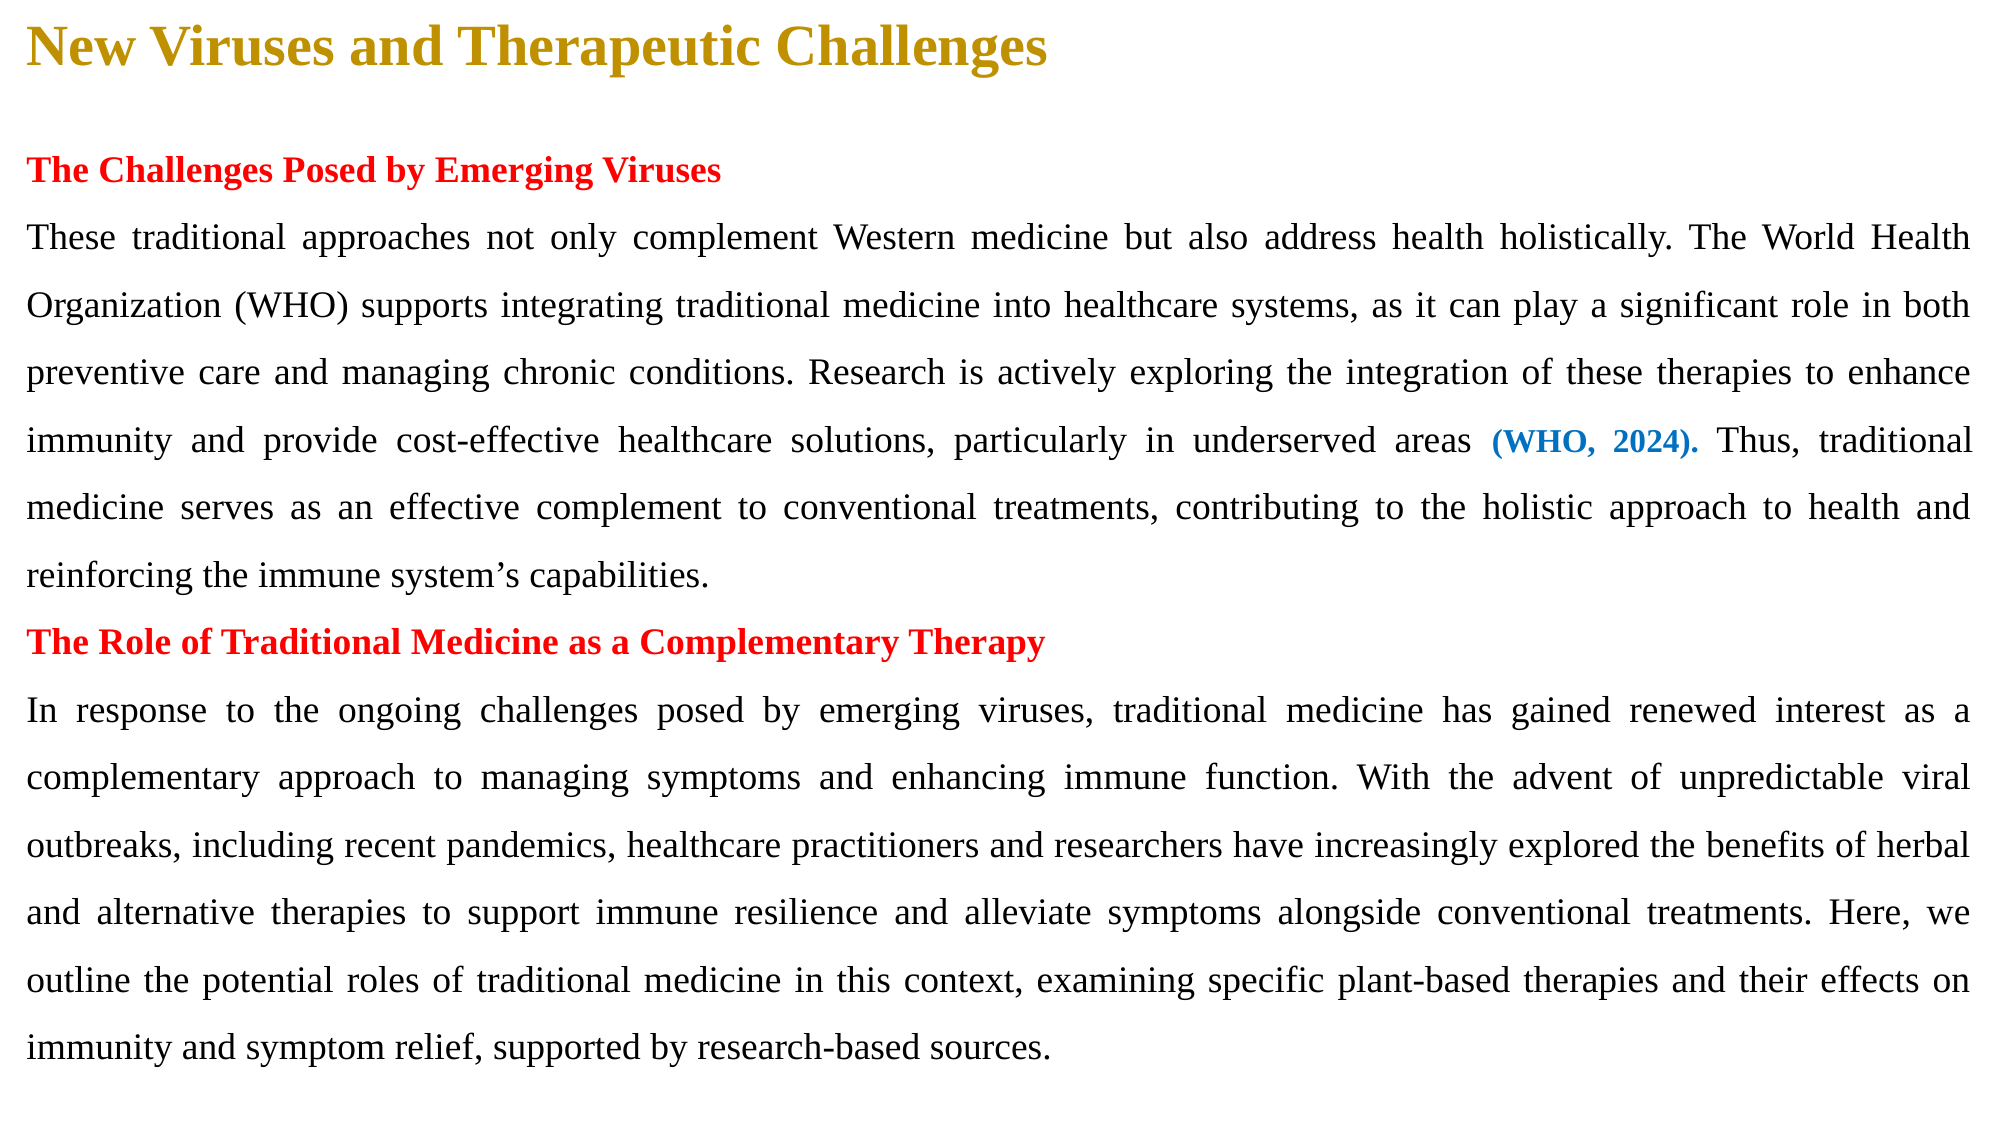

New Viruses and Therapeutic Challenges
The Challenges Posed by Emerging Viruses
These traditional approaches not only complement Western medicine but also address health holistically. The World Health Organization (WHO) supports integrating traditional medicine into healthcare systems, as it can play a significant role in both preventive care and managing chronic conditions. Research is actively exploring the integration of these therapies to enhance immunity and provide cost-effective healthcare solutions, particularly in underserved areas (WHO, 2024). Thus, traditional medicine serves as an effective complement to conventional treatments, contributing to the holistic approach to health and reinforcing the immune system’s capabilities.
The Role of Traditional Medicine as a Complementary Therapy
In response to the ongoing challenges posed by emerging viruses, traditional medicine has gained renewed interest as a complementary approach to managing symptoms and enhancing immune function. With the advent of unpredictable viral outbreaks, including recent pandemics, healthcare practitioners and researchers have increasingly explored the benefits of herbal and alternative therapies to support immune resilience and alleviate symptoms alongside conventional treatments. Here, we outline the potential roles of traditional medicine in this context, examining specific plant-based therapies and their effects on immunity and symptom relief, supported by research-based sources.